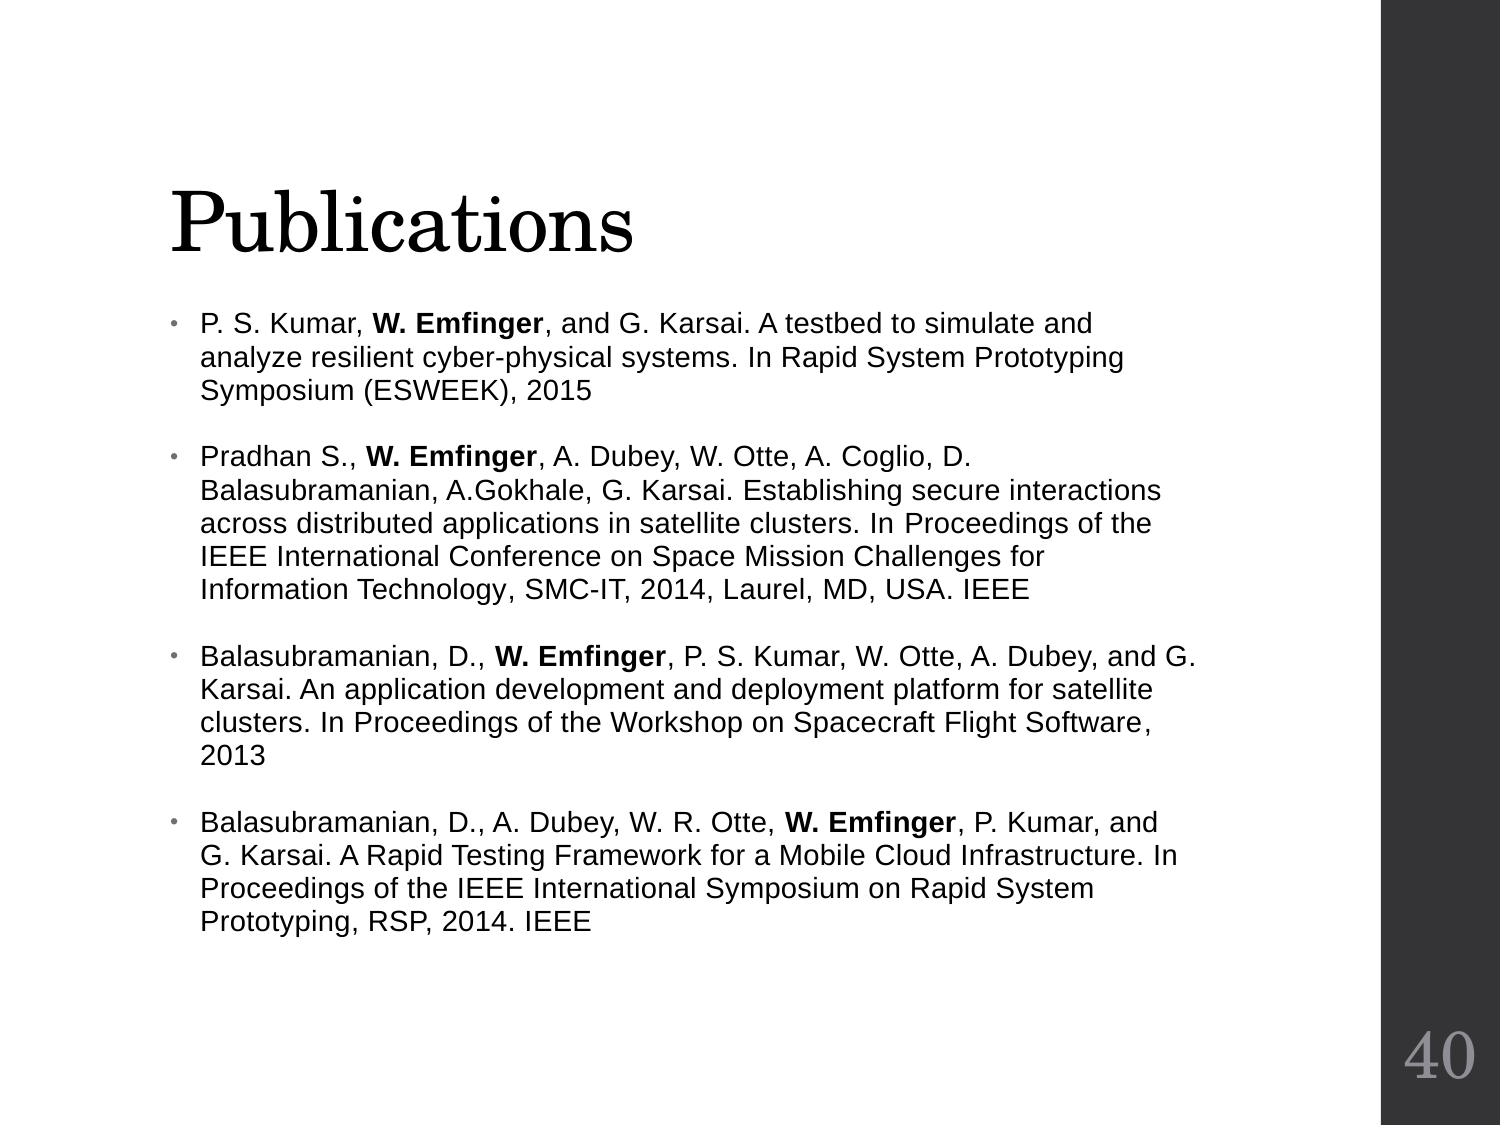

# Publications
P. S. Kumar, W. Emfinger, and G. Karsai. A testbed to simulate and analyze resilient cyber-physical systems. In Rapid System Prototyping Symposium (ESWEEK), 2015
Pradhan S., W. Emfinger, A. Dubey, W. Otte, A. Coglio, D. Balasubramanian, A.Gokhale, G. Karsai. Establishing secure interactions across distributed applications in satellite clusters. In Proceedings of the IEEE International Conference on Space Mission Challenges for Information Technology, SMC-IT, 2014, Laurel, MD, USA. IEEE
Balasubramanian, D., W. Emfinger, P. S. Kumar, W. Otte, A. Dubey, and G. Karsai. An application development and deployment platform for satellite clusters. In Proceedings of the Workshop on Spacecraft Flight Software, 2013
Balasubramanian, D., A. Dubey, W. R. Otte, W. Emfinger, P. Kumar, and G. Karsai. A Rapid Testing Framework for a Mobile Cloud Infrastructure. In Proceedings of the IEEE International Symposium on Rapid System Prototyping, RSP, 2014. IEEE
40